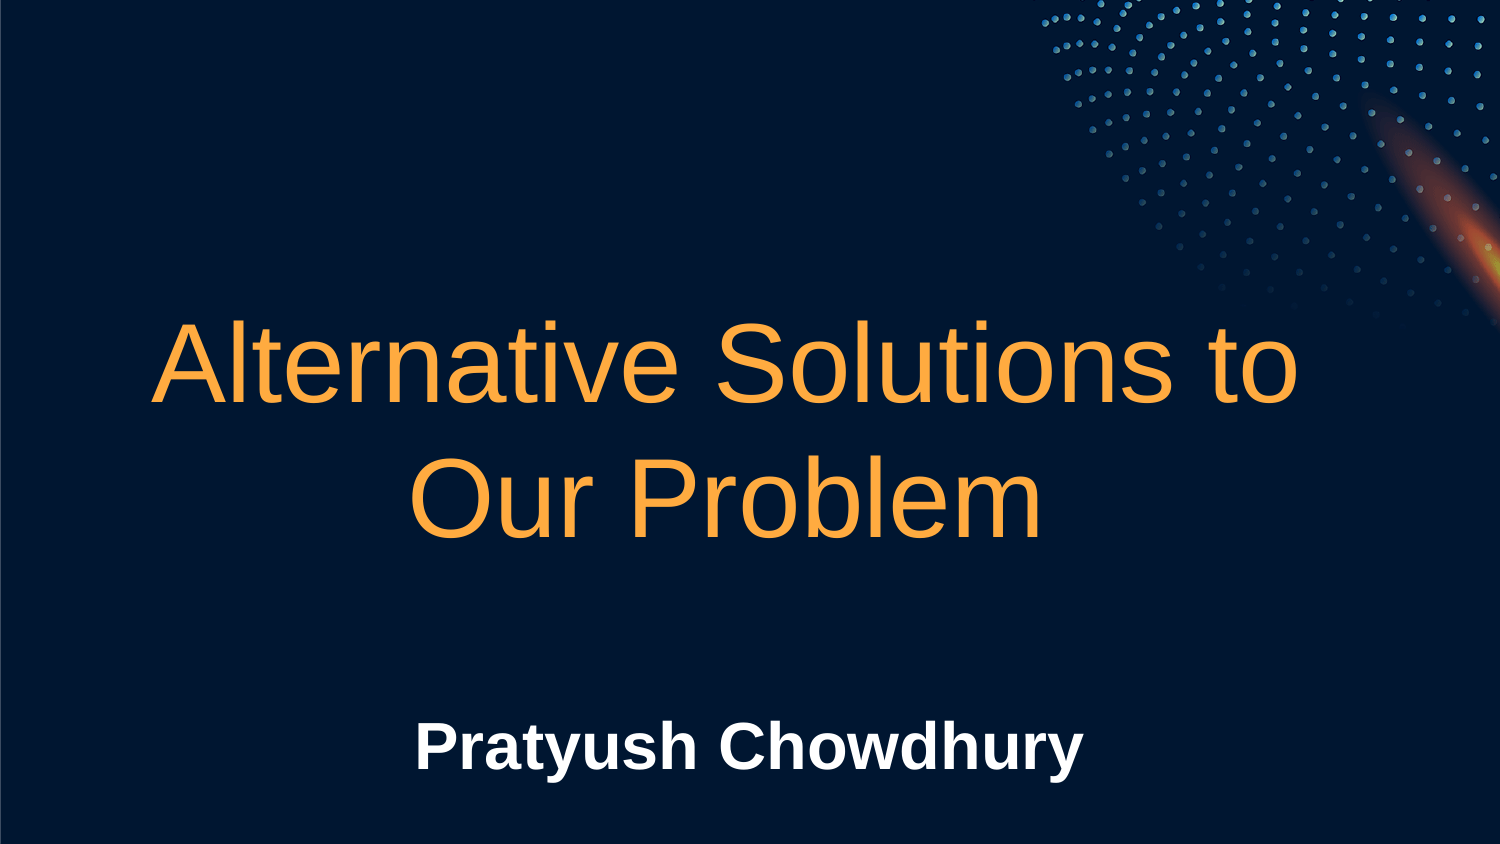

# Alternative Solutions to Our Problem
Pratyush Chowdhury